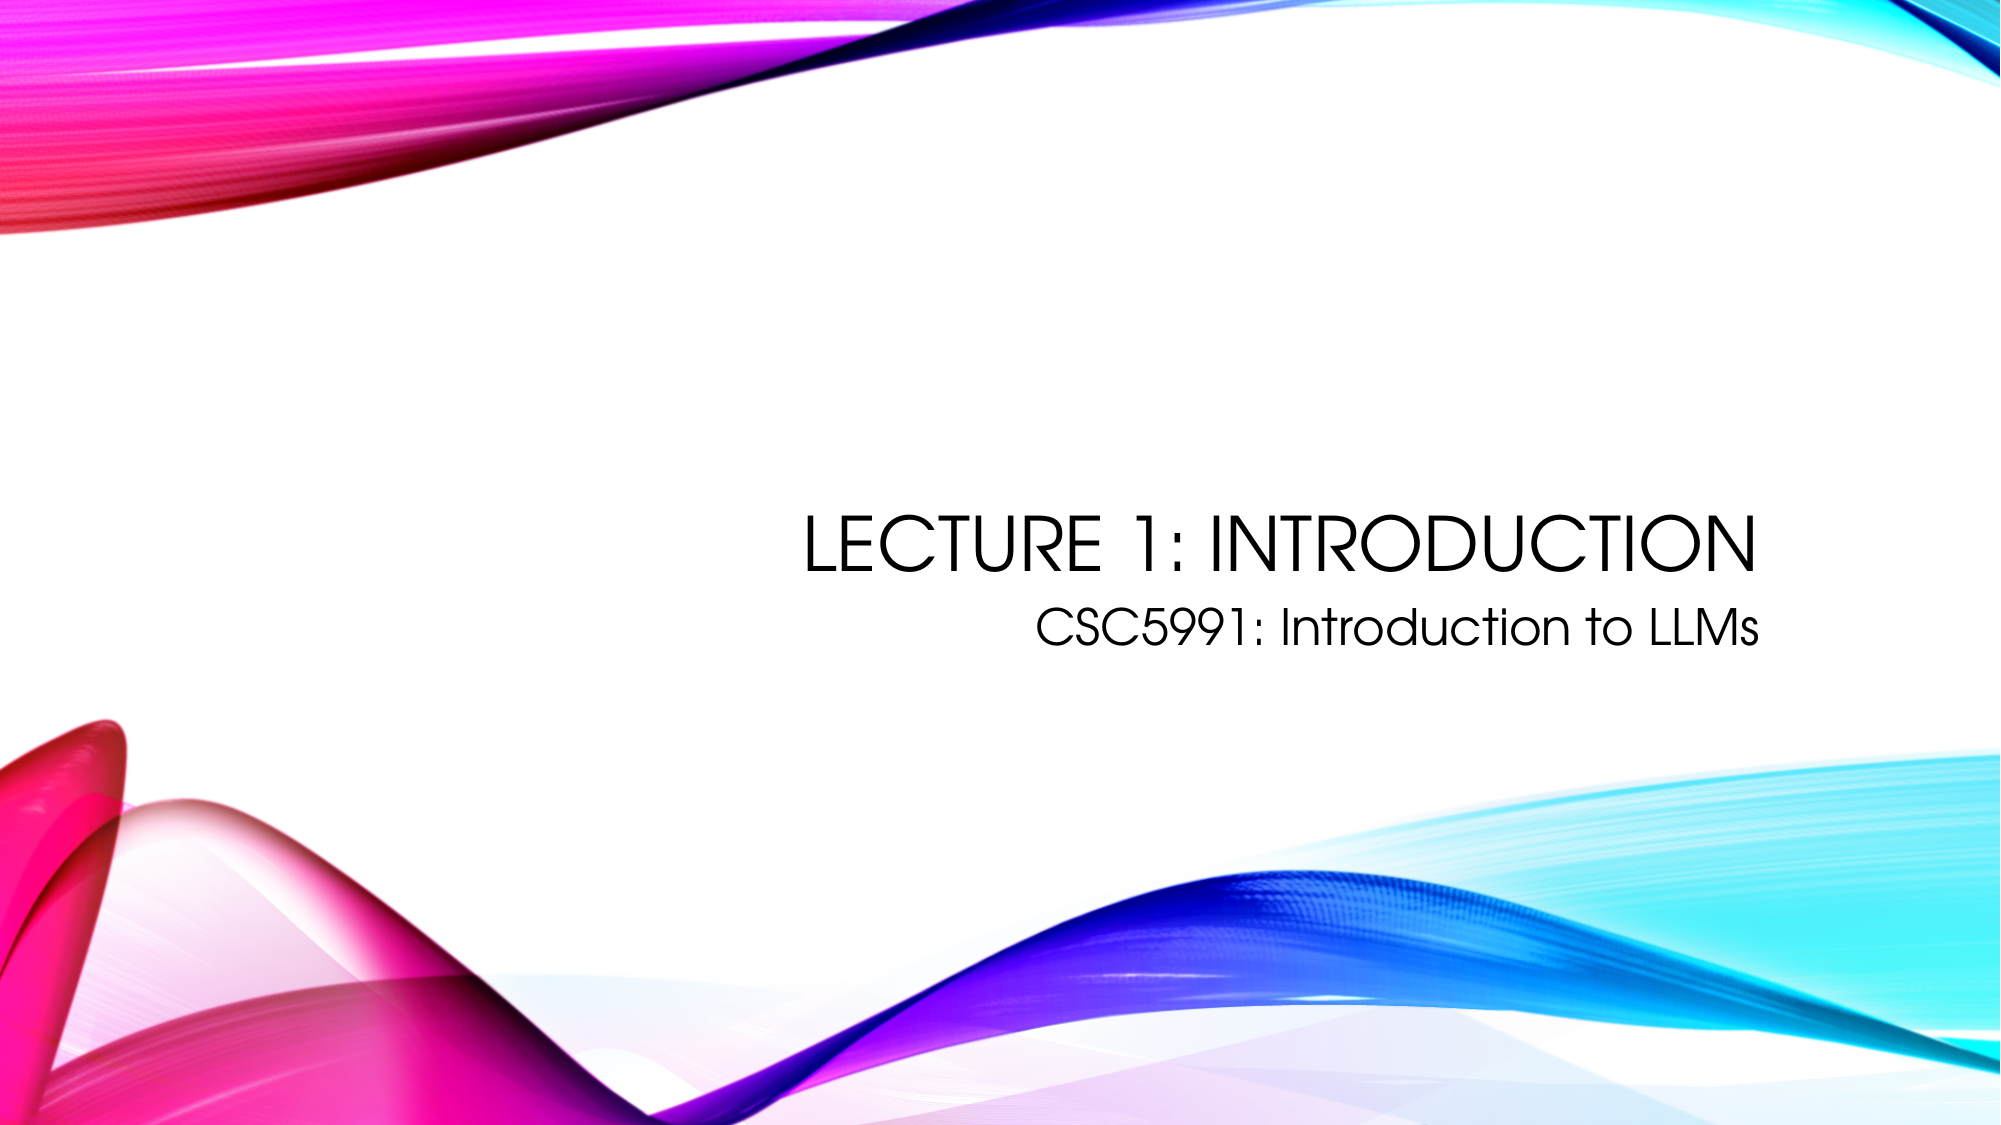

# Lecture 1: introduction
CSC5991: Introduction to LLMs